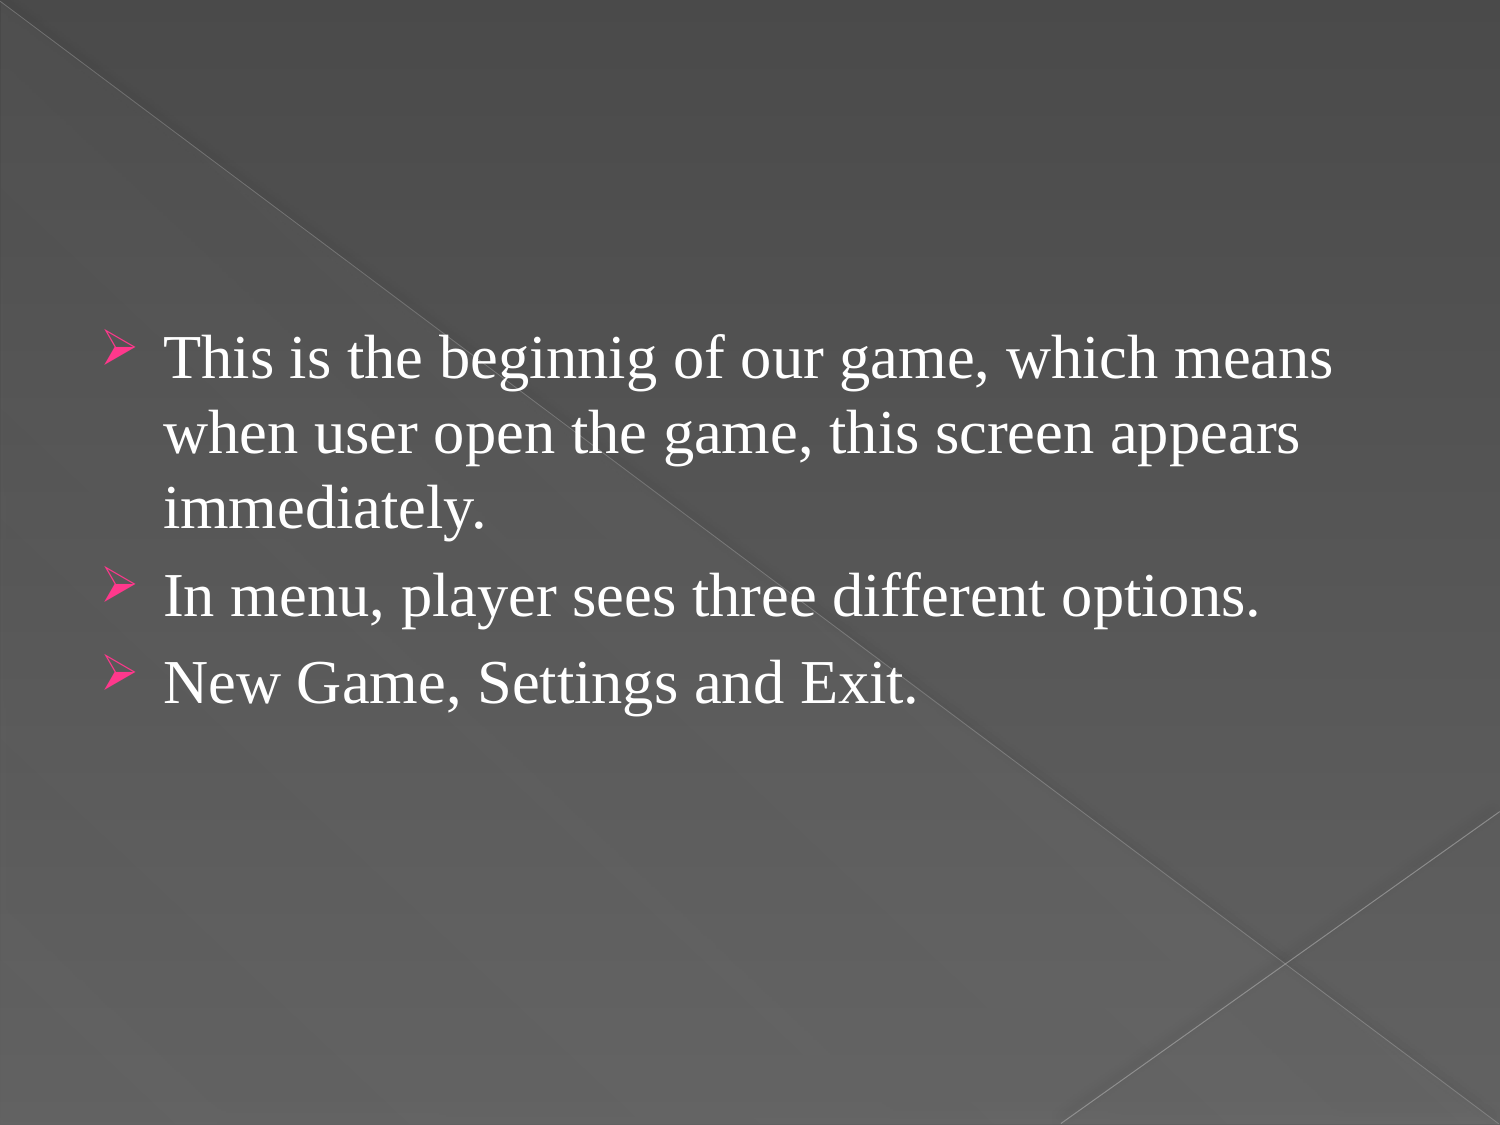

#
This is the beginnig of our game, which means when user open the game, this screen appears immediately.
In menu, player sees three different options.
New Game, Settings and Exit.